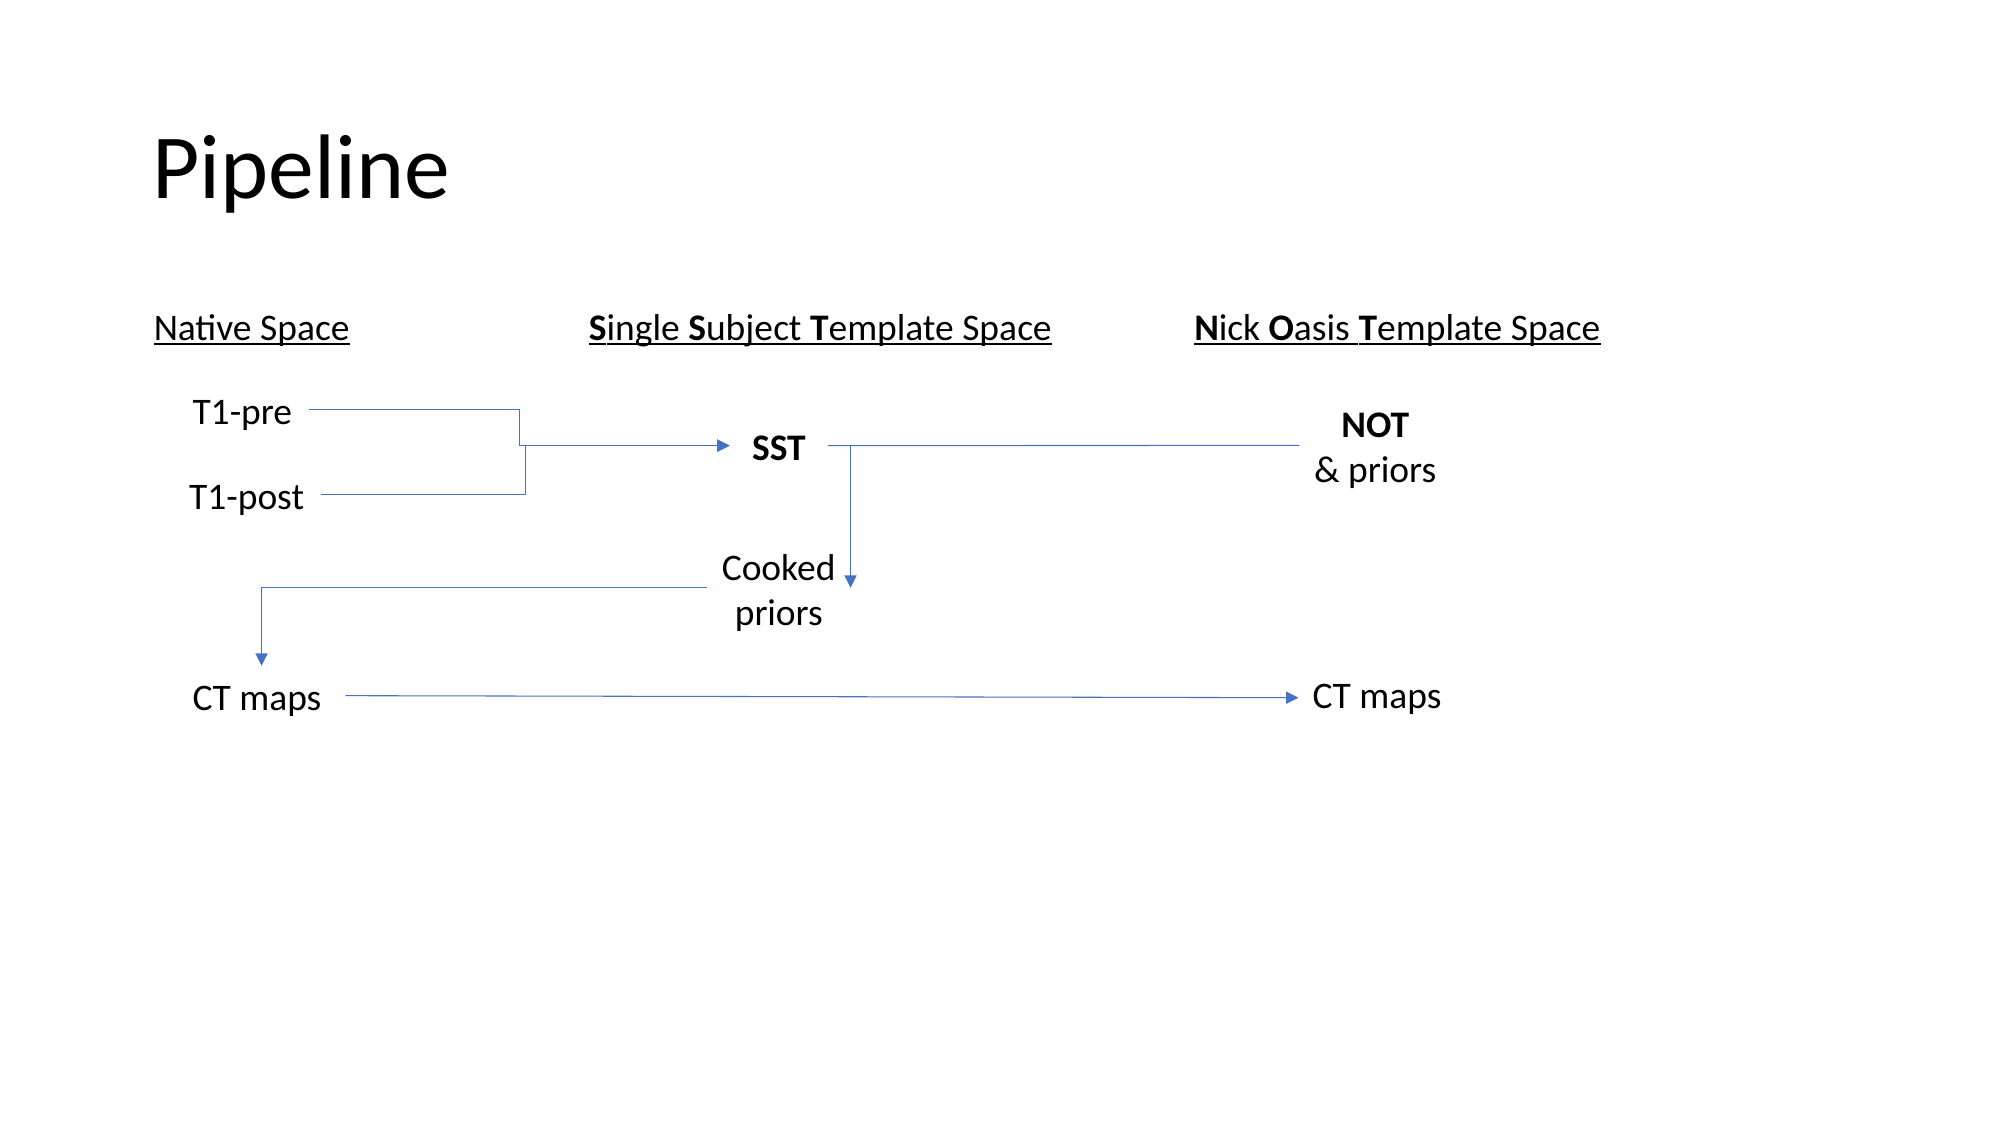

# Pipeline
Native Space
Single Subject Template Space
Nick Oasis Template Space
T1-pre
NOT
& priors
SST
T1-post
Cooked
priors
CT maps
CT maps